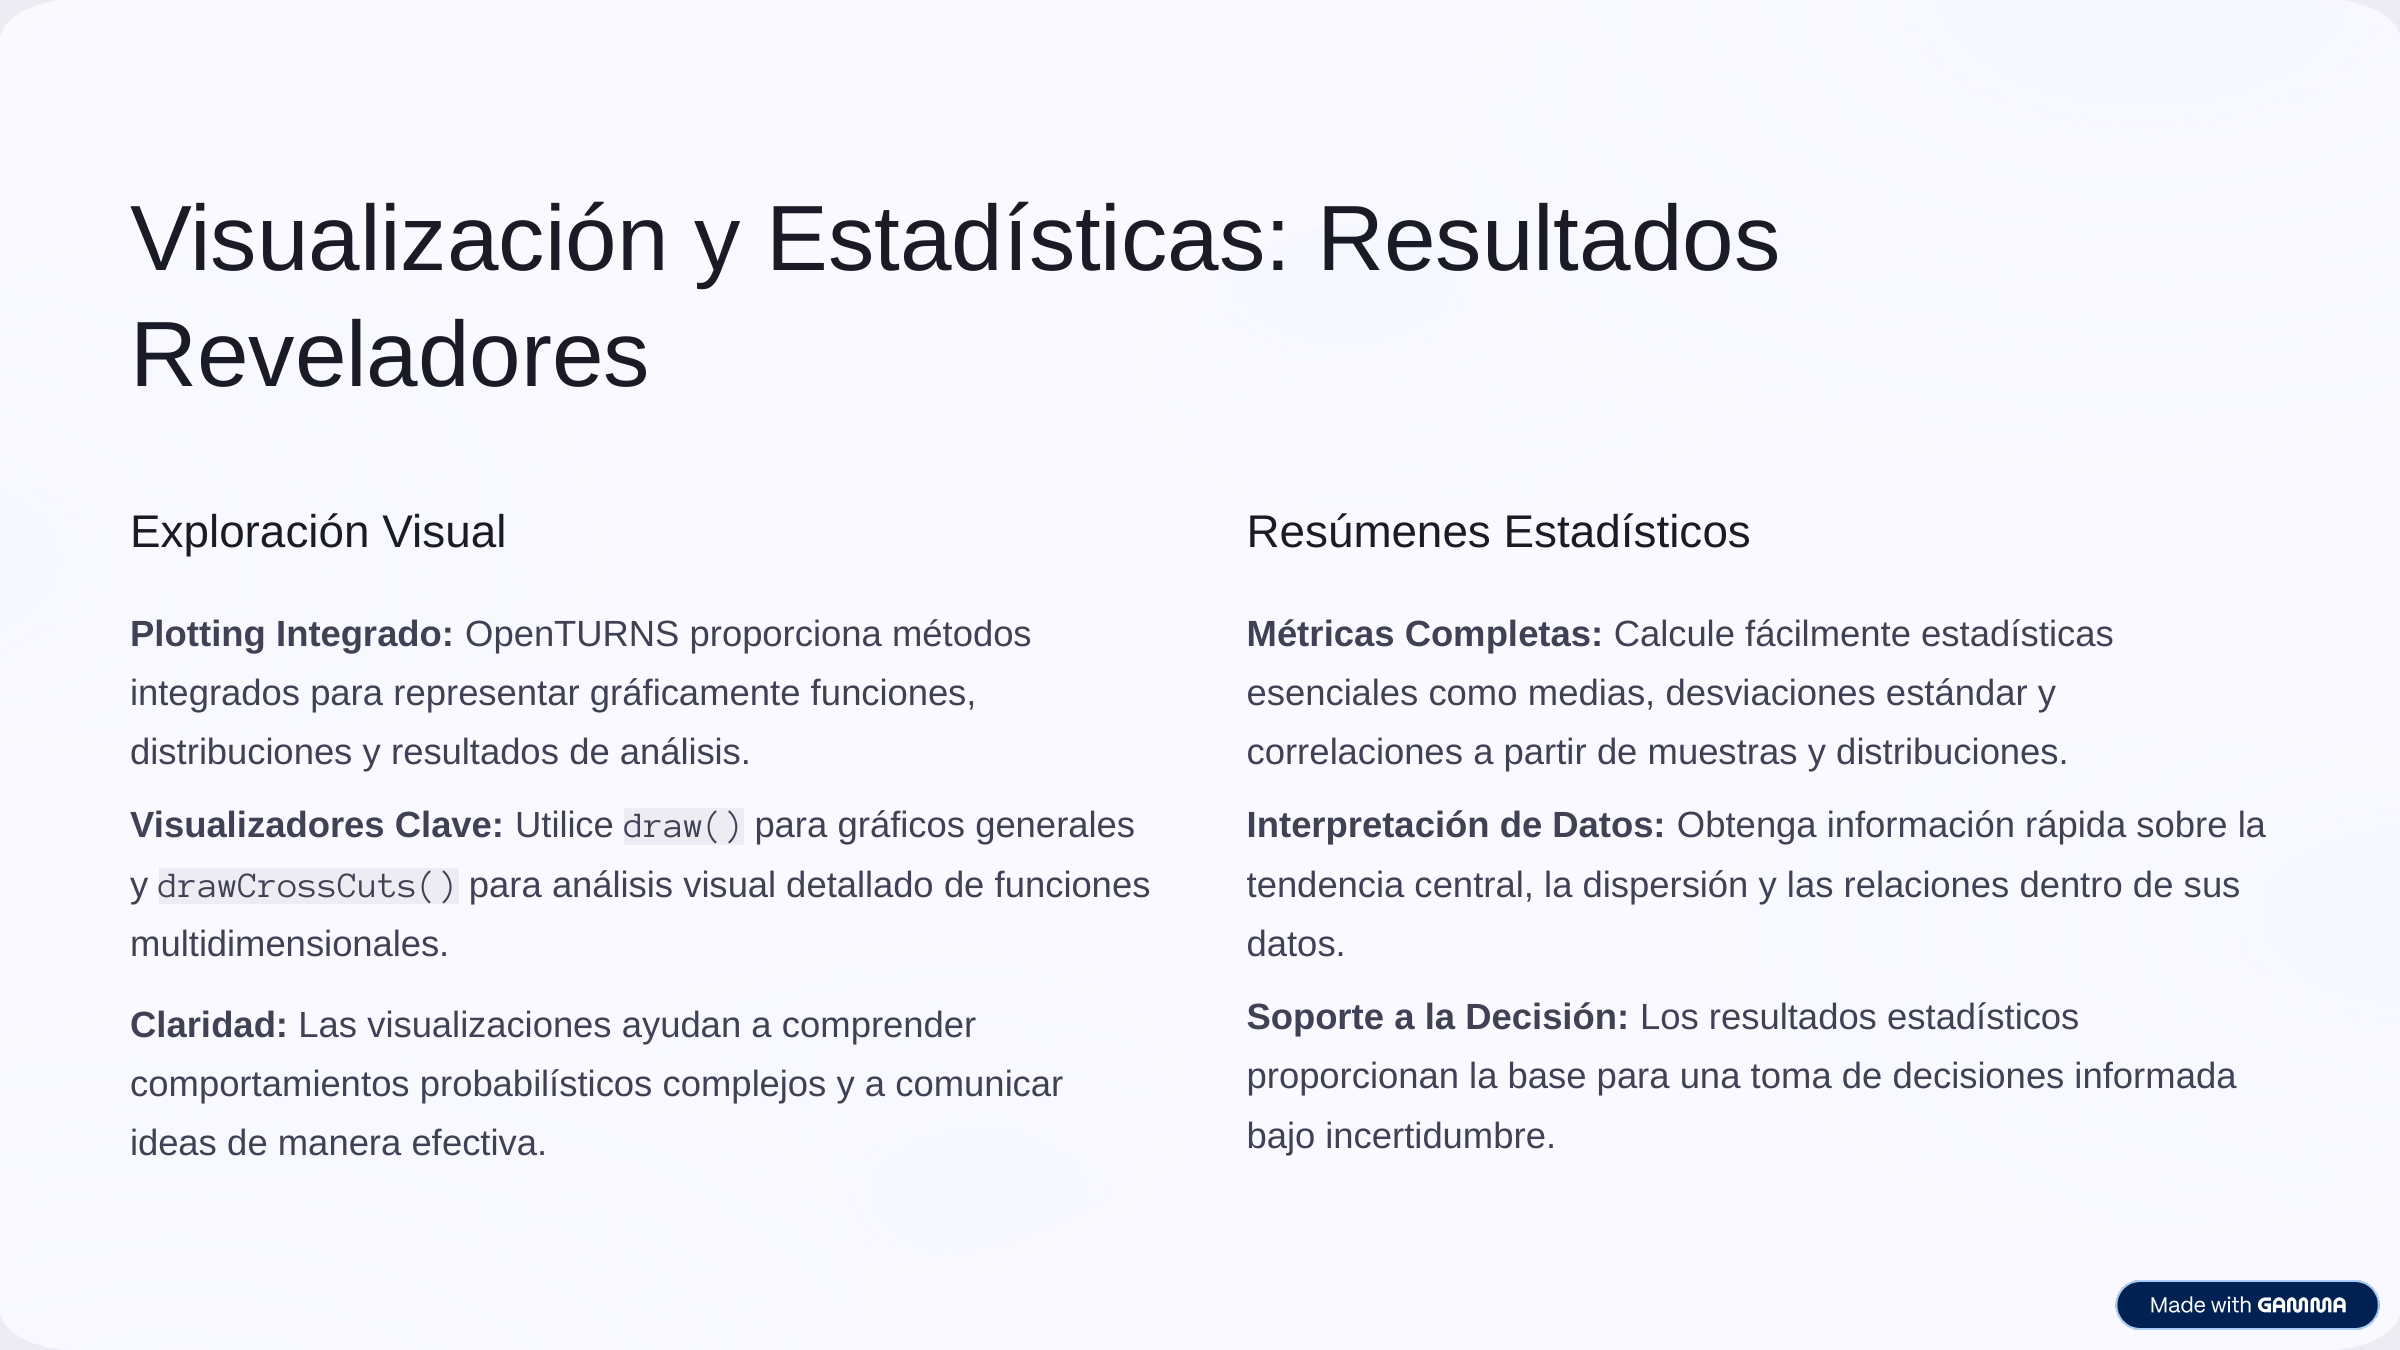

Visualización y Estadísticas: Resultados Reveladores
Exploración Visual
Resúmenes Estadísticos
Plotting Integrado: OpenTURNS proporciona métodos integrados para representar gráficamente funciones, distribuciones y resultados de análisis.
Métricas Completas: Calcule fácilmente estadísticas esenciales como medias, desviaciones estándar y correlaciones a partir de muestras y distribuciones.
Visualizadores Clave: Utilice draw() para gráficos generales y drawCrossCuts() para análisis visual detallado de funciones multidimensionales.
Interpretación de Datos: Obtenga información rápida sobre la tendencia central, la dispersión y las relaciones dentro de sus datos.
Soporte a la Decisión: Los resultados estadísticos proporcionan la base para una toma de decisiones informada bajo incertidumbre.
Claridad: Las visualizaciones ayudan a comprender comportamientos probabilísticos complejos y a comunicar ideas de manera efectiva.